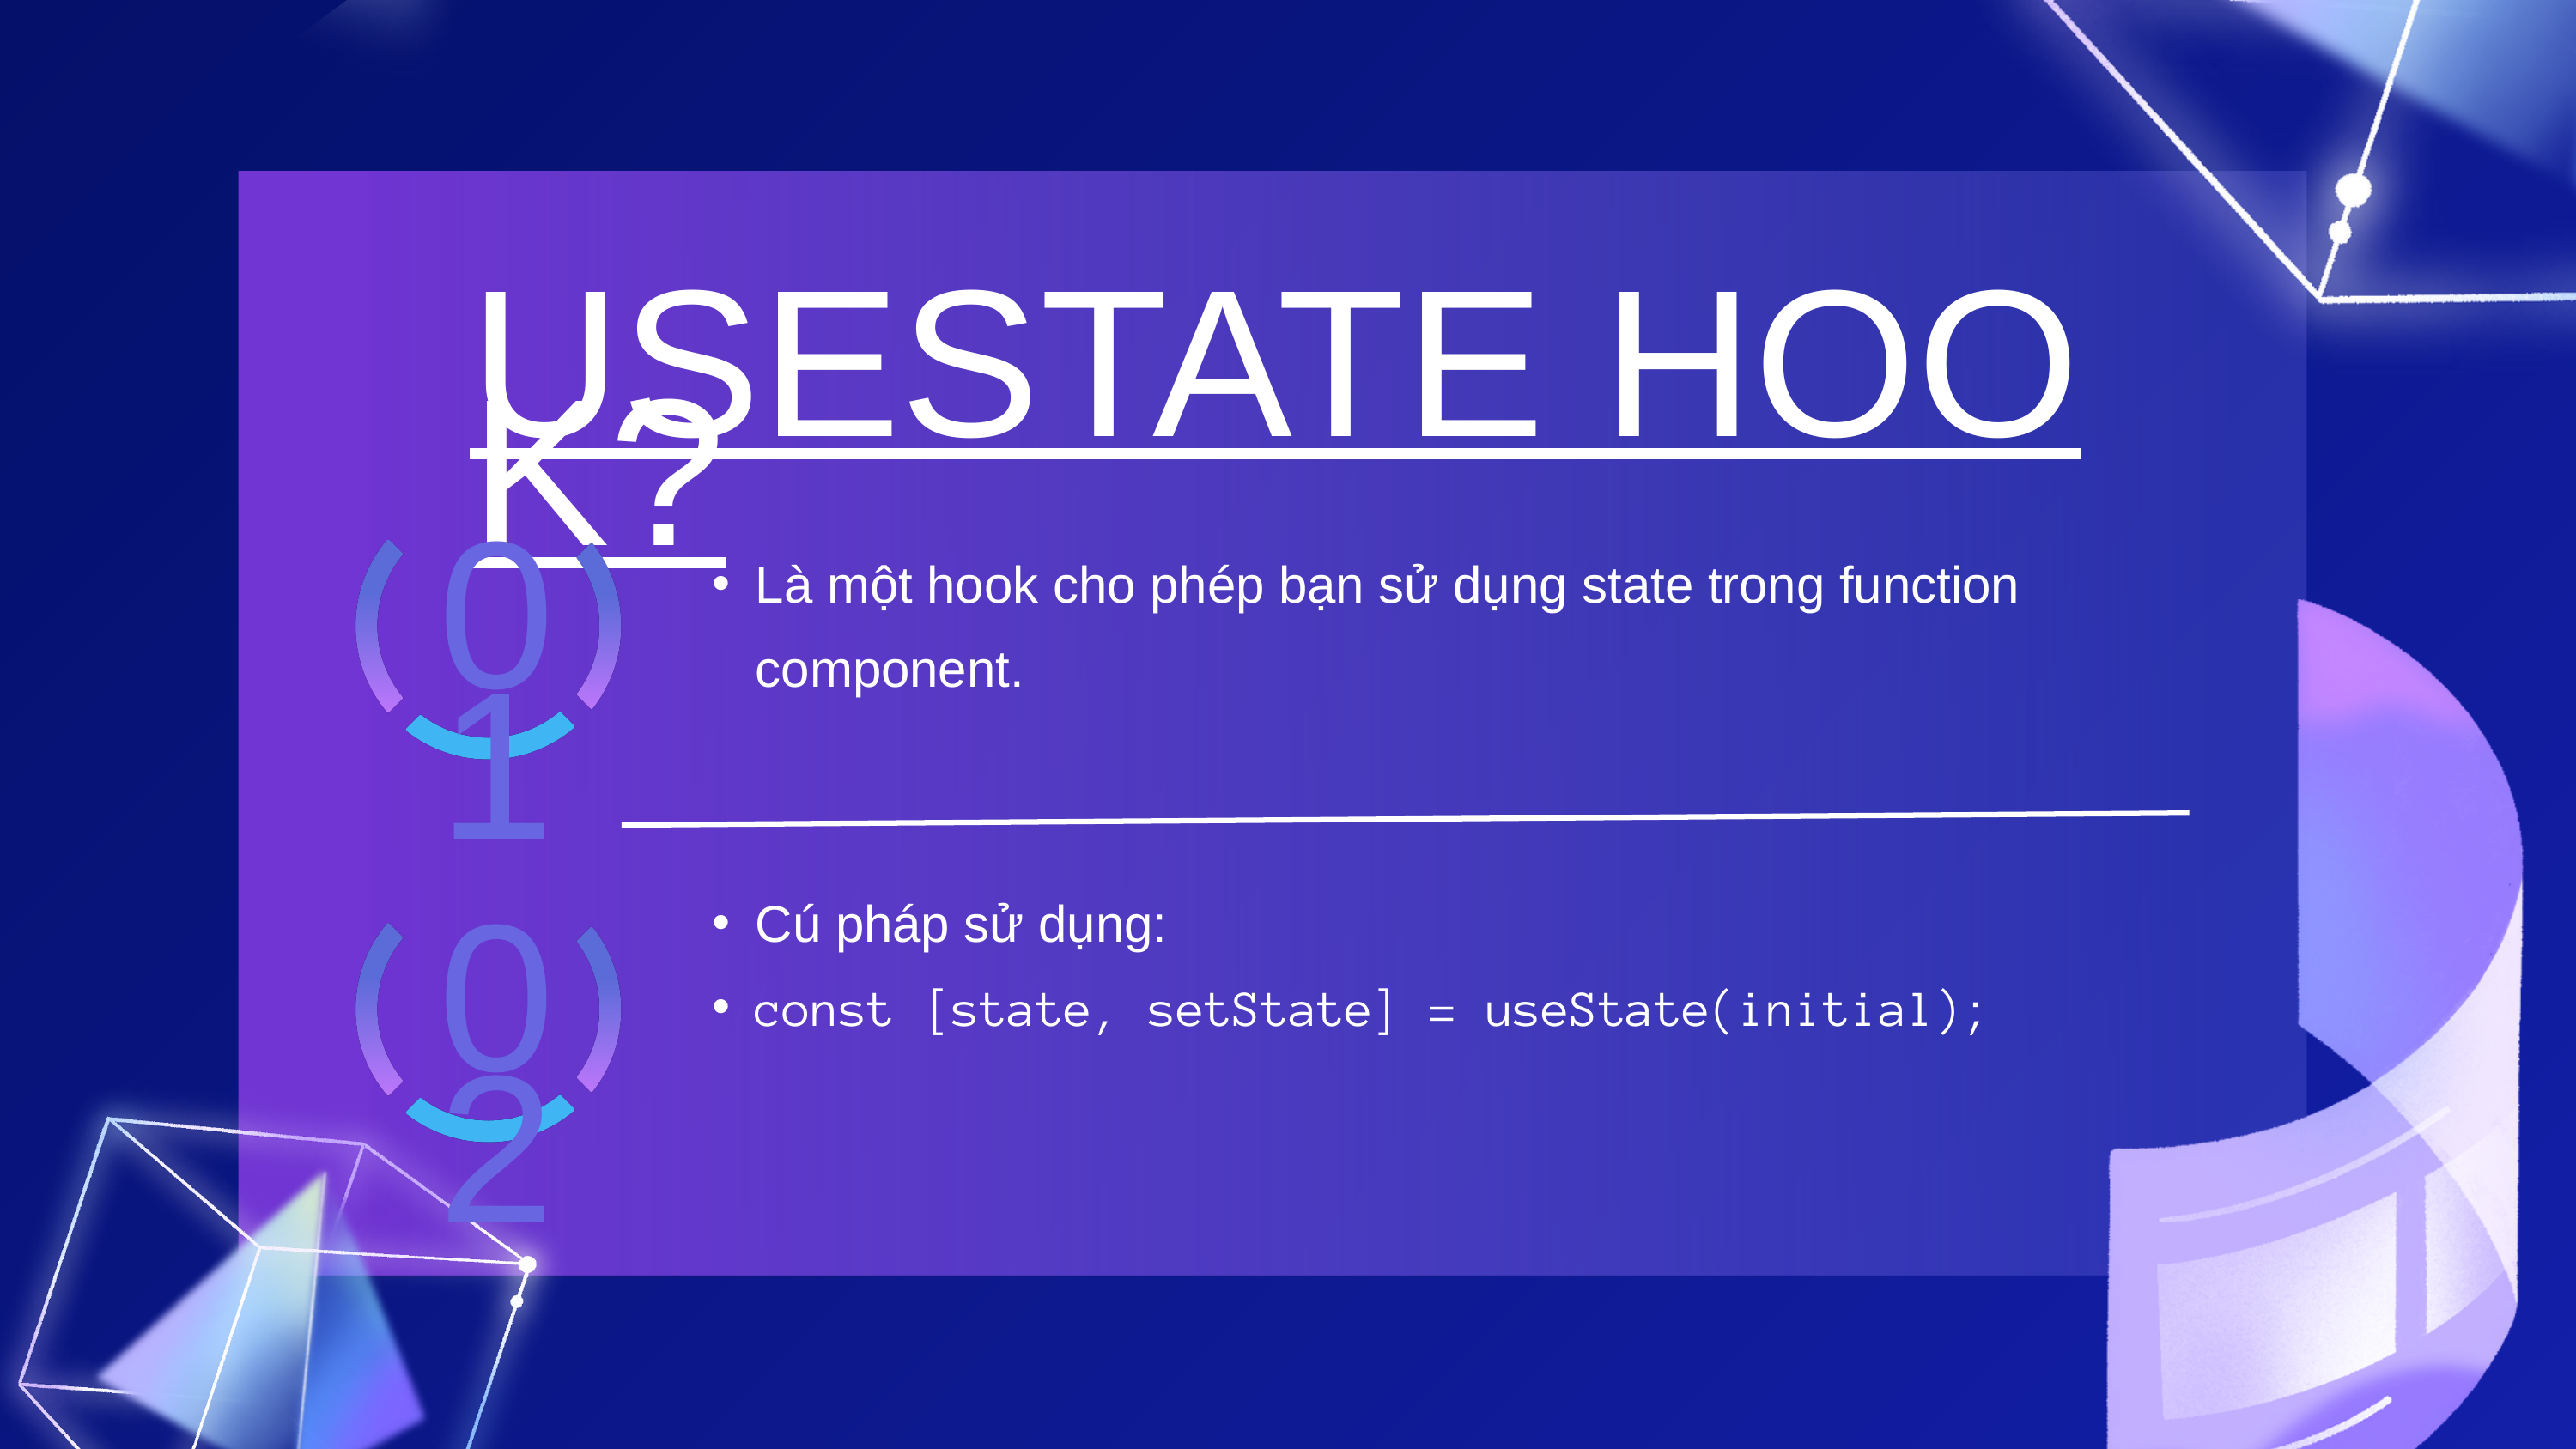

USESTATE HOOK?

Là một hook cho phép bạn sử dụng state trong function component.

01

Cú pháp sử dụng:
const [state, setState] = useState(initial);

02